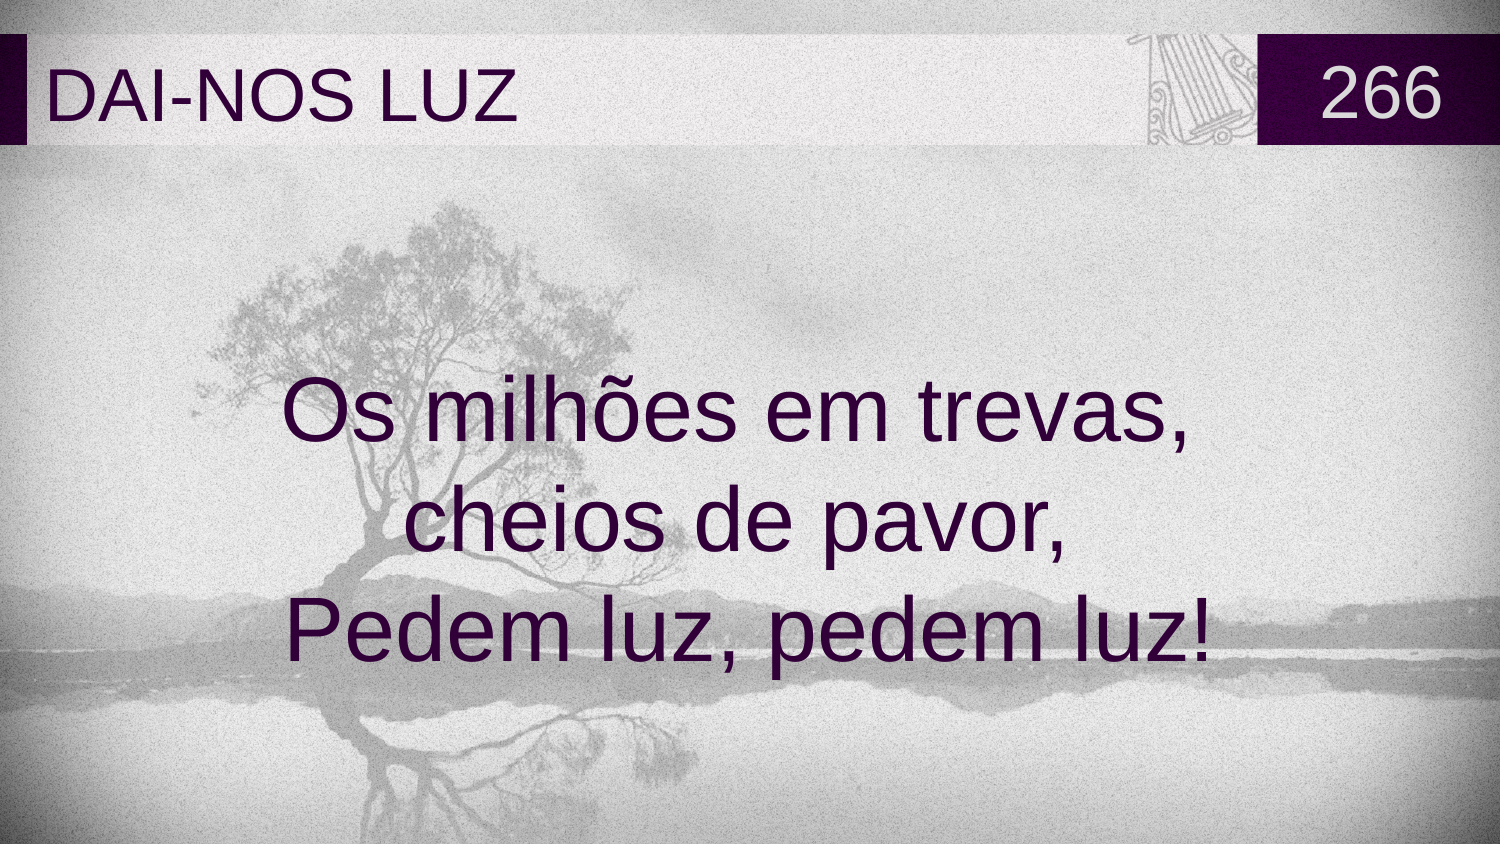

# DAI-NOS LUZ
266
Os milhões em trevas,
cheios de pavor,
Pedem luz, pedem luz!